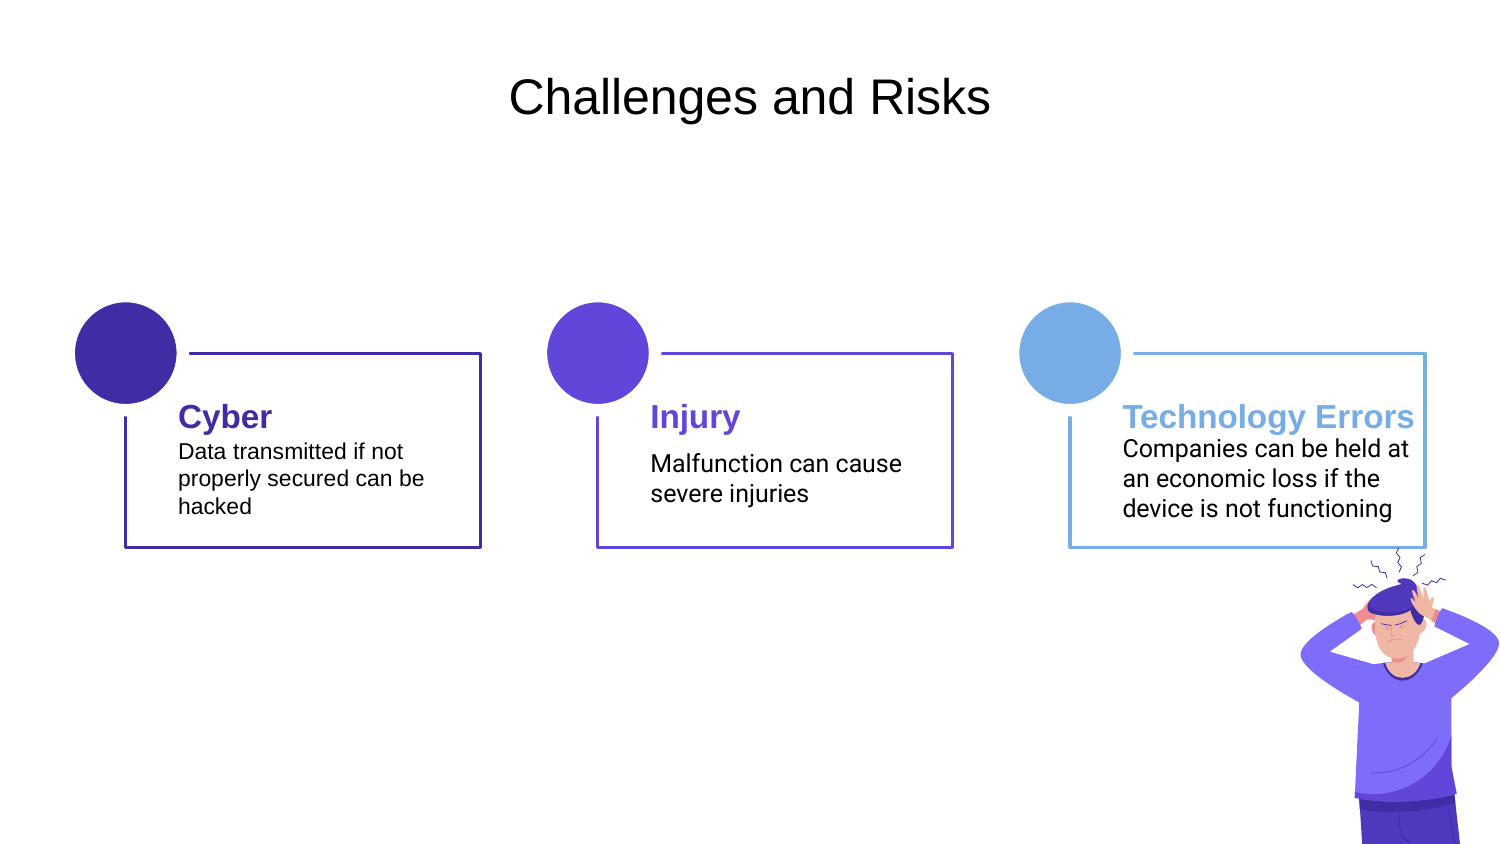

# Challenges and Risks

Cyber
Injury
Technology Errors
Data transmitted if not properly secured can be hacked
Malfunction can cause severe injuries
Companies can be held at an economic loss if the device is not functioning